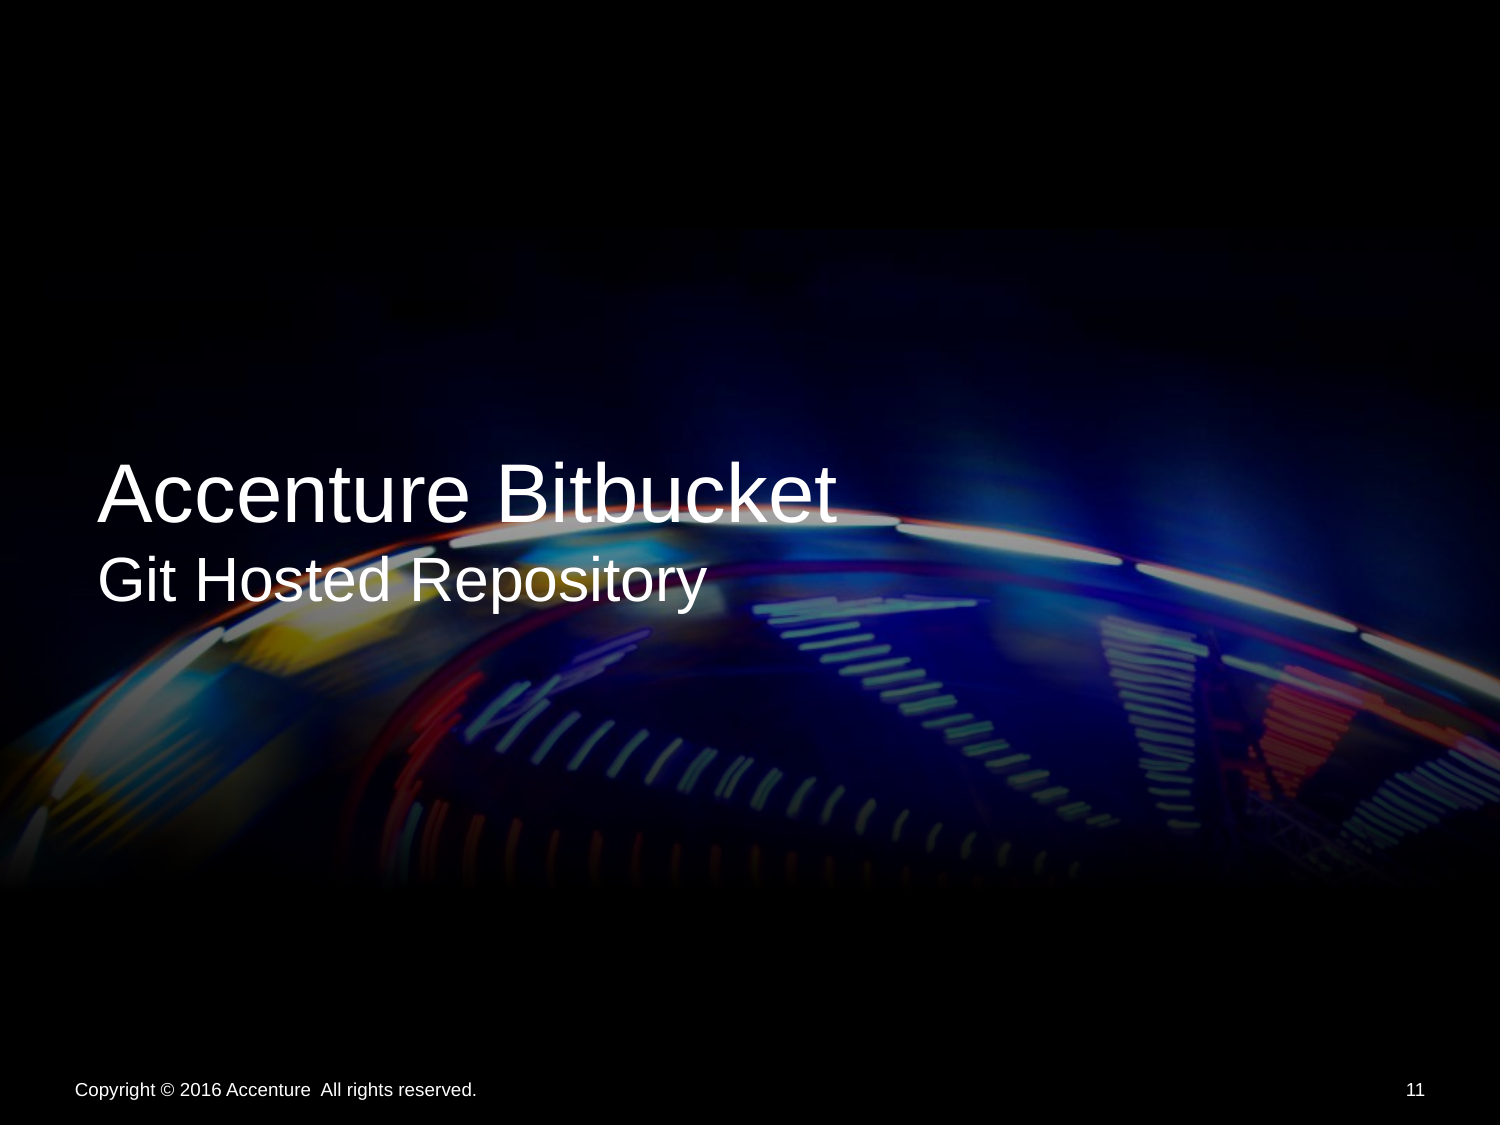

Accenture Bitbucket
Git Hosted Repository
Copyright © 2016 Accenture  All rights reserved.
11